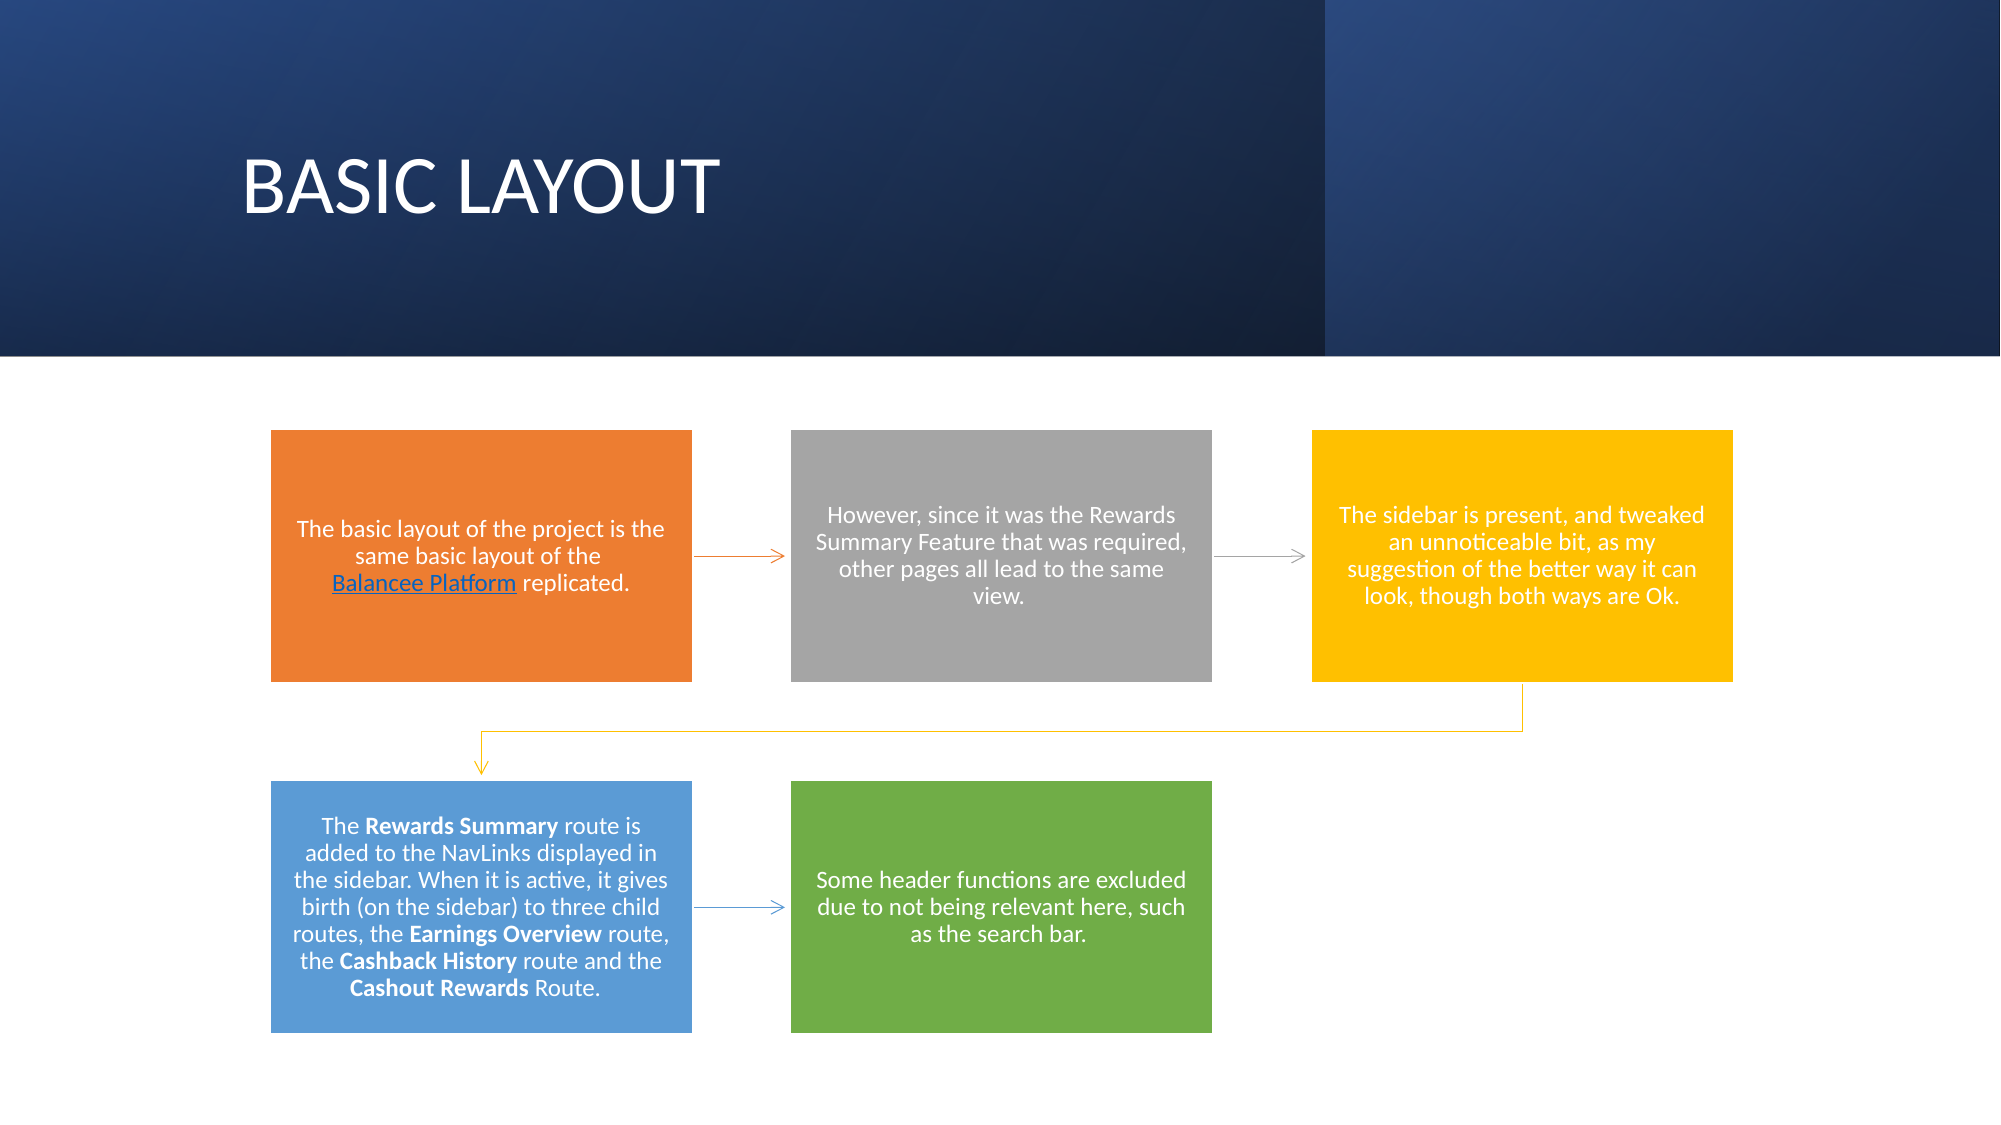

# BASIC LAYOUT

The basic layout of the project is the same basic layout of the Balancee Platform replicated.

However, since it was the Rewards Summary Feature that was required, other pages all lead to the same view.

The sidebar is present, and tweaked an unnoticeable bit, as my suggestion of the better way it can look, though both ways are Ok.

The Rewards Summary route is added to the NavLinks displayed in the sidebar. When it is active, it gives birth (on the sidebar) to three child routes, the Earnings Overview route, the Cashback History route and the Cashout Rewards Route.
Some header functions are excluded due to not being relevant here, such as the search bar.